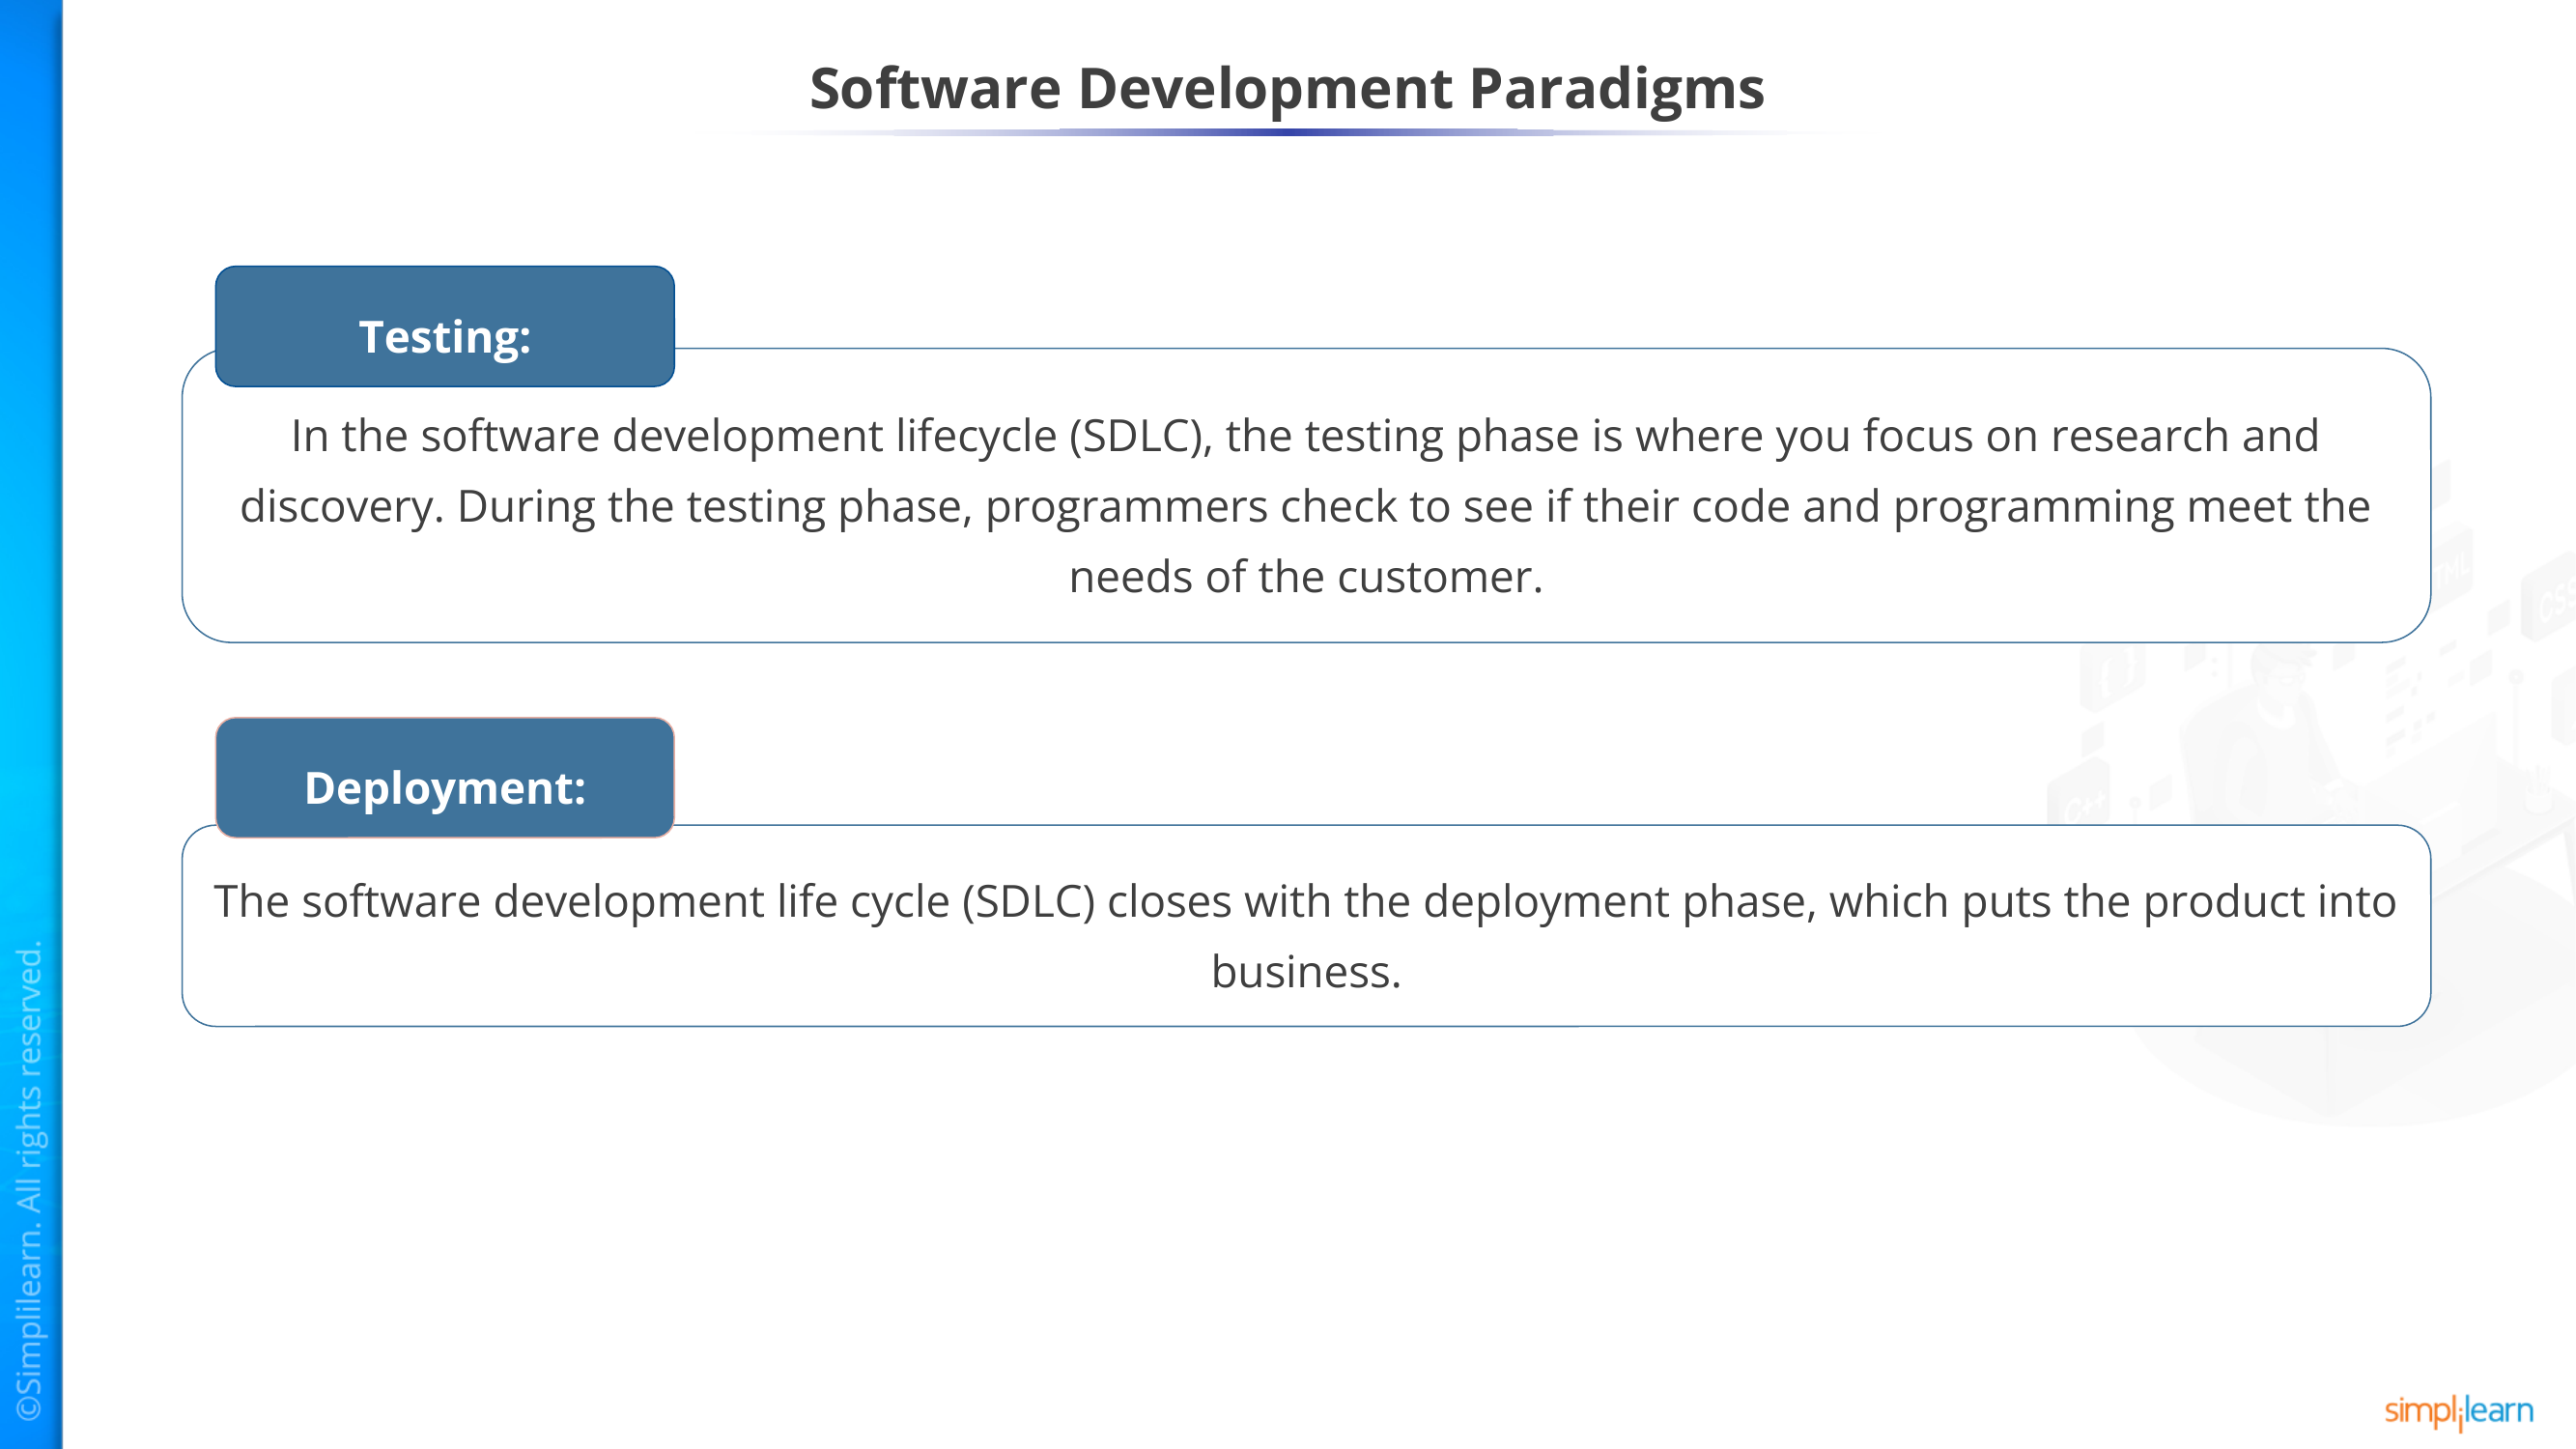

# Software Development Paradigms

Testing:
In the software development lifecycle (SDLC), the testing phase is where you focus on research and discovery. During the testing phase, programmers check to see if their code and programming meet the needs of the customer.
Deployment:
The software development life cycle (SDLC) closes with the deployment phase, which puts the product into business.